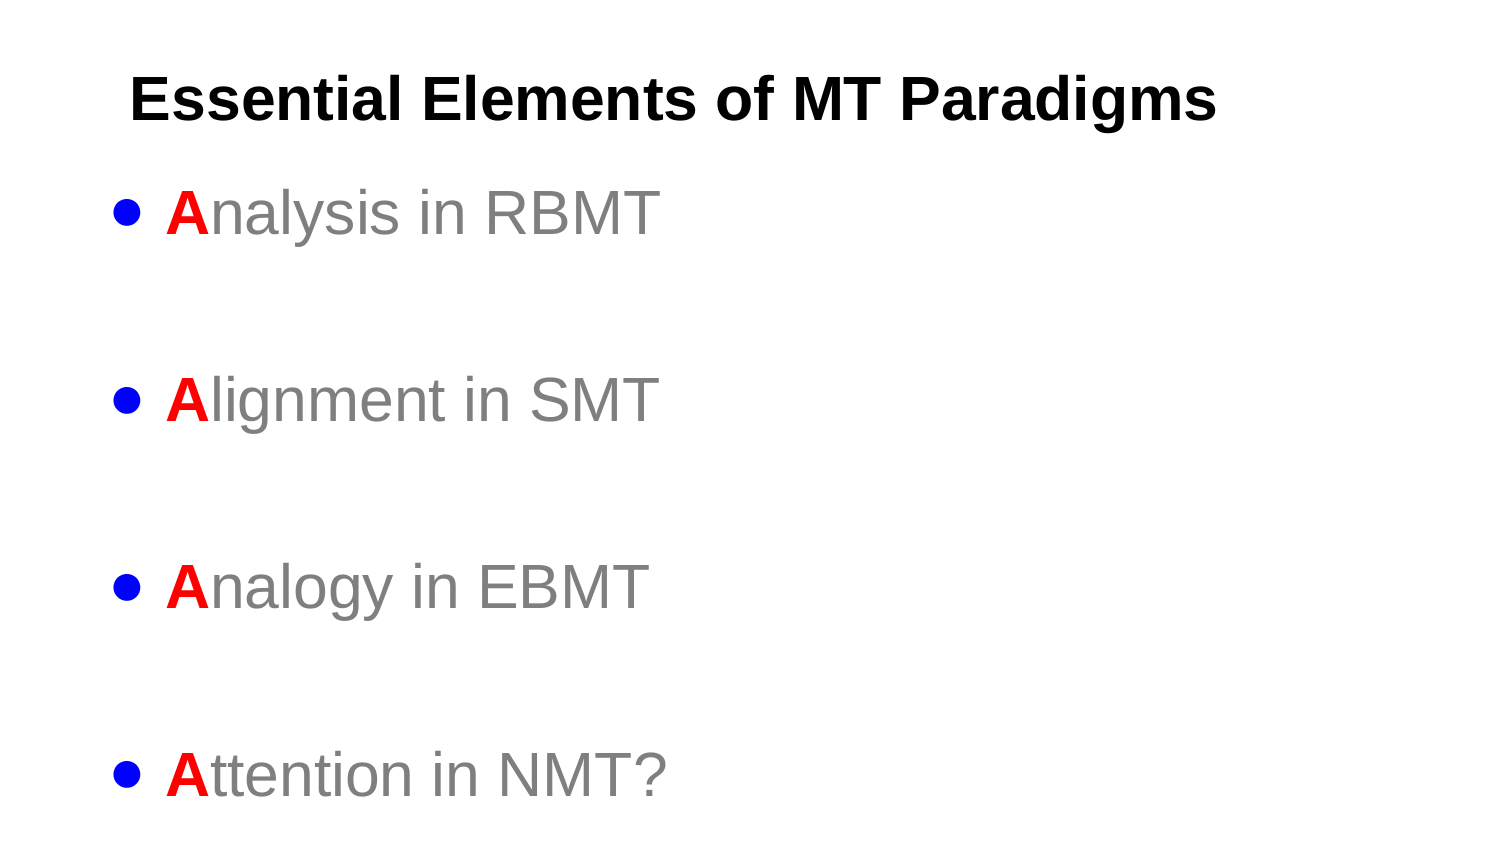

# Essential Elements of MT Paradigms
Analysis in RBMT

Alignment in SMT

Analogy in EBMT

Attention in NMT?